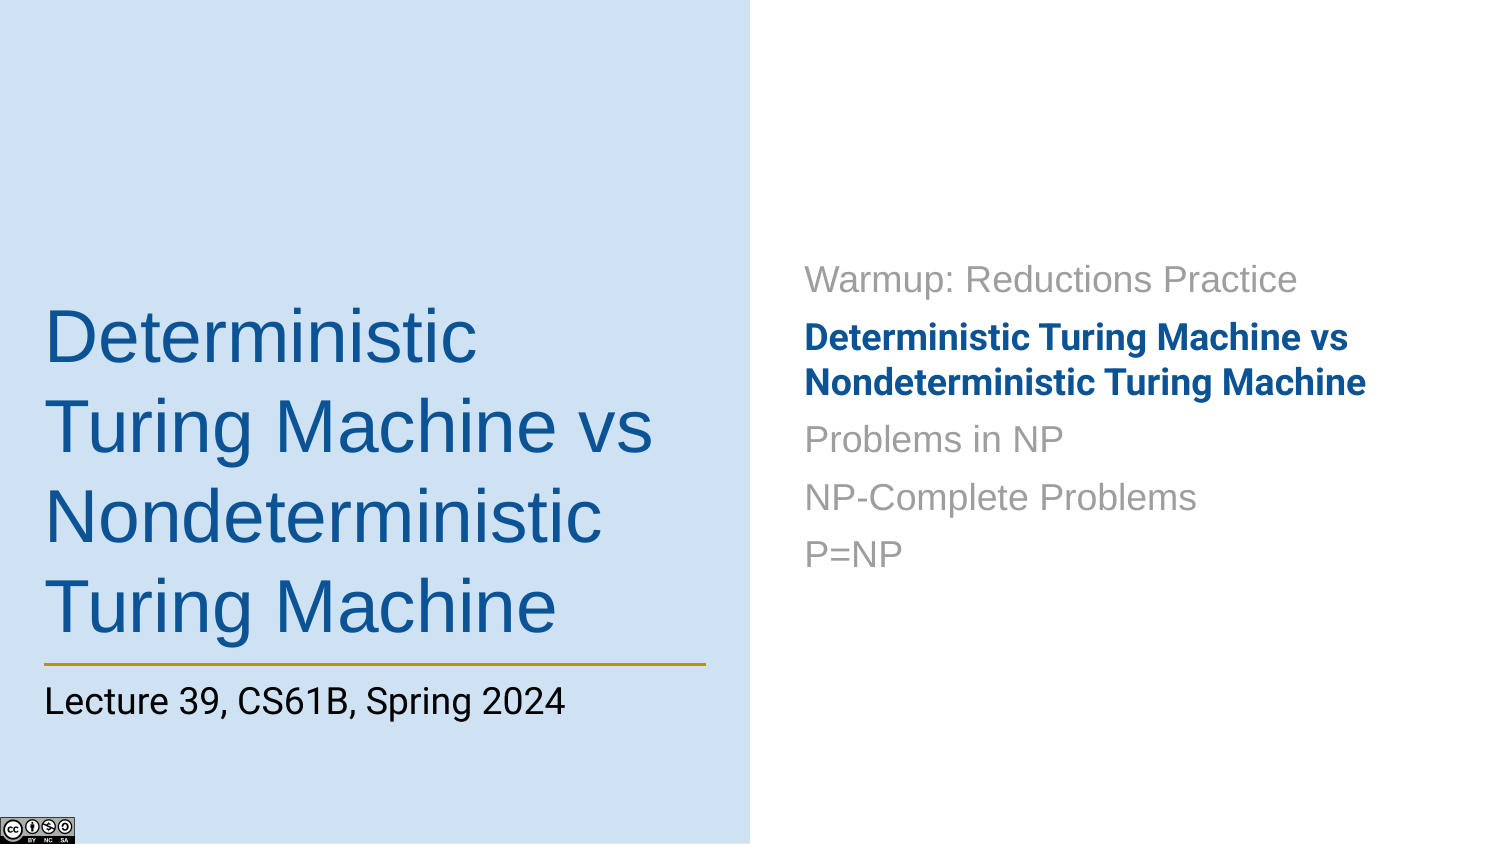

Warmup: Reductions Practice
Deterministic Turing Machine vs Nondeterministic Turing Machine
Problems in NP
NP-Complete Problems
P=NP
# Deterministic Turing Machine vs Nondeterministic Turing Machine
Lecture 39, CS61B, Spring 2024